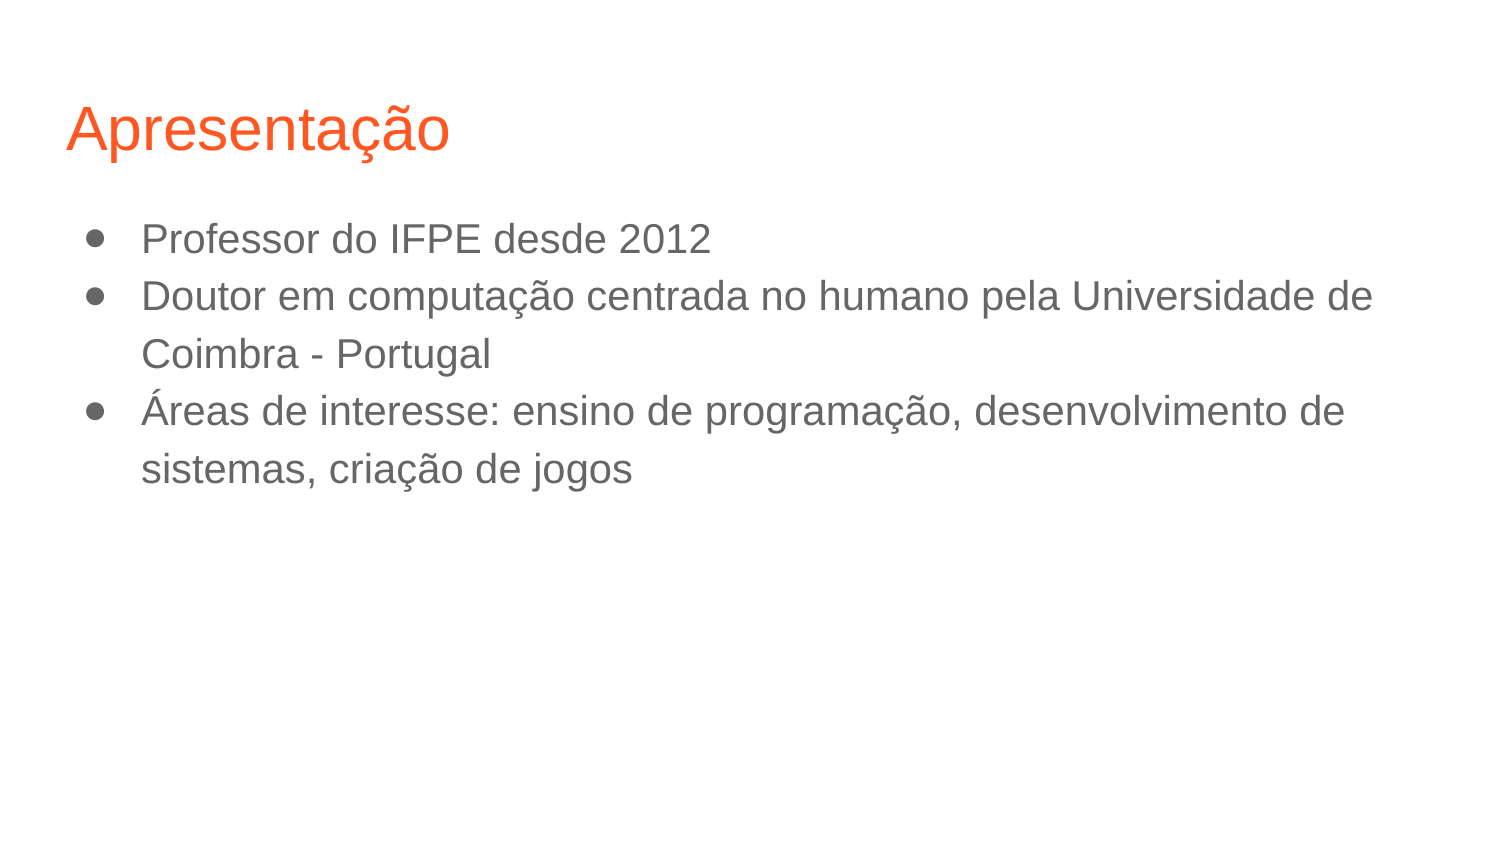

# Apresentação
Professor do IFPE desde 2012
Doutor em computação centrada no humano pela Universidade de Coimbra - Portugal
Áreas de interesse: ensino de programação, desenvolvimento de sistemas, criação de jogos